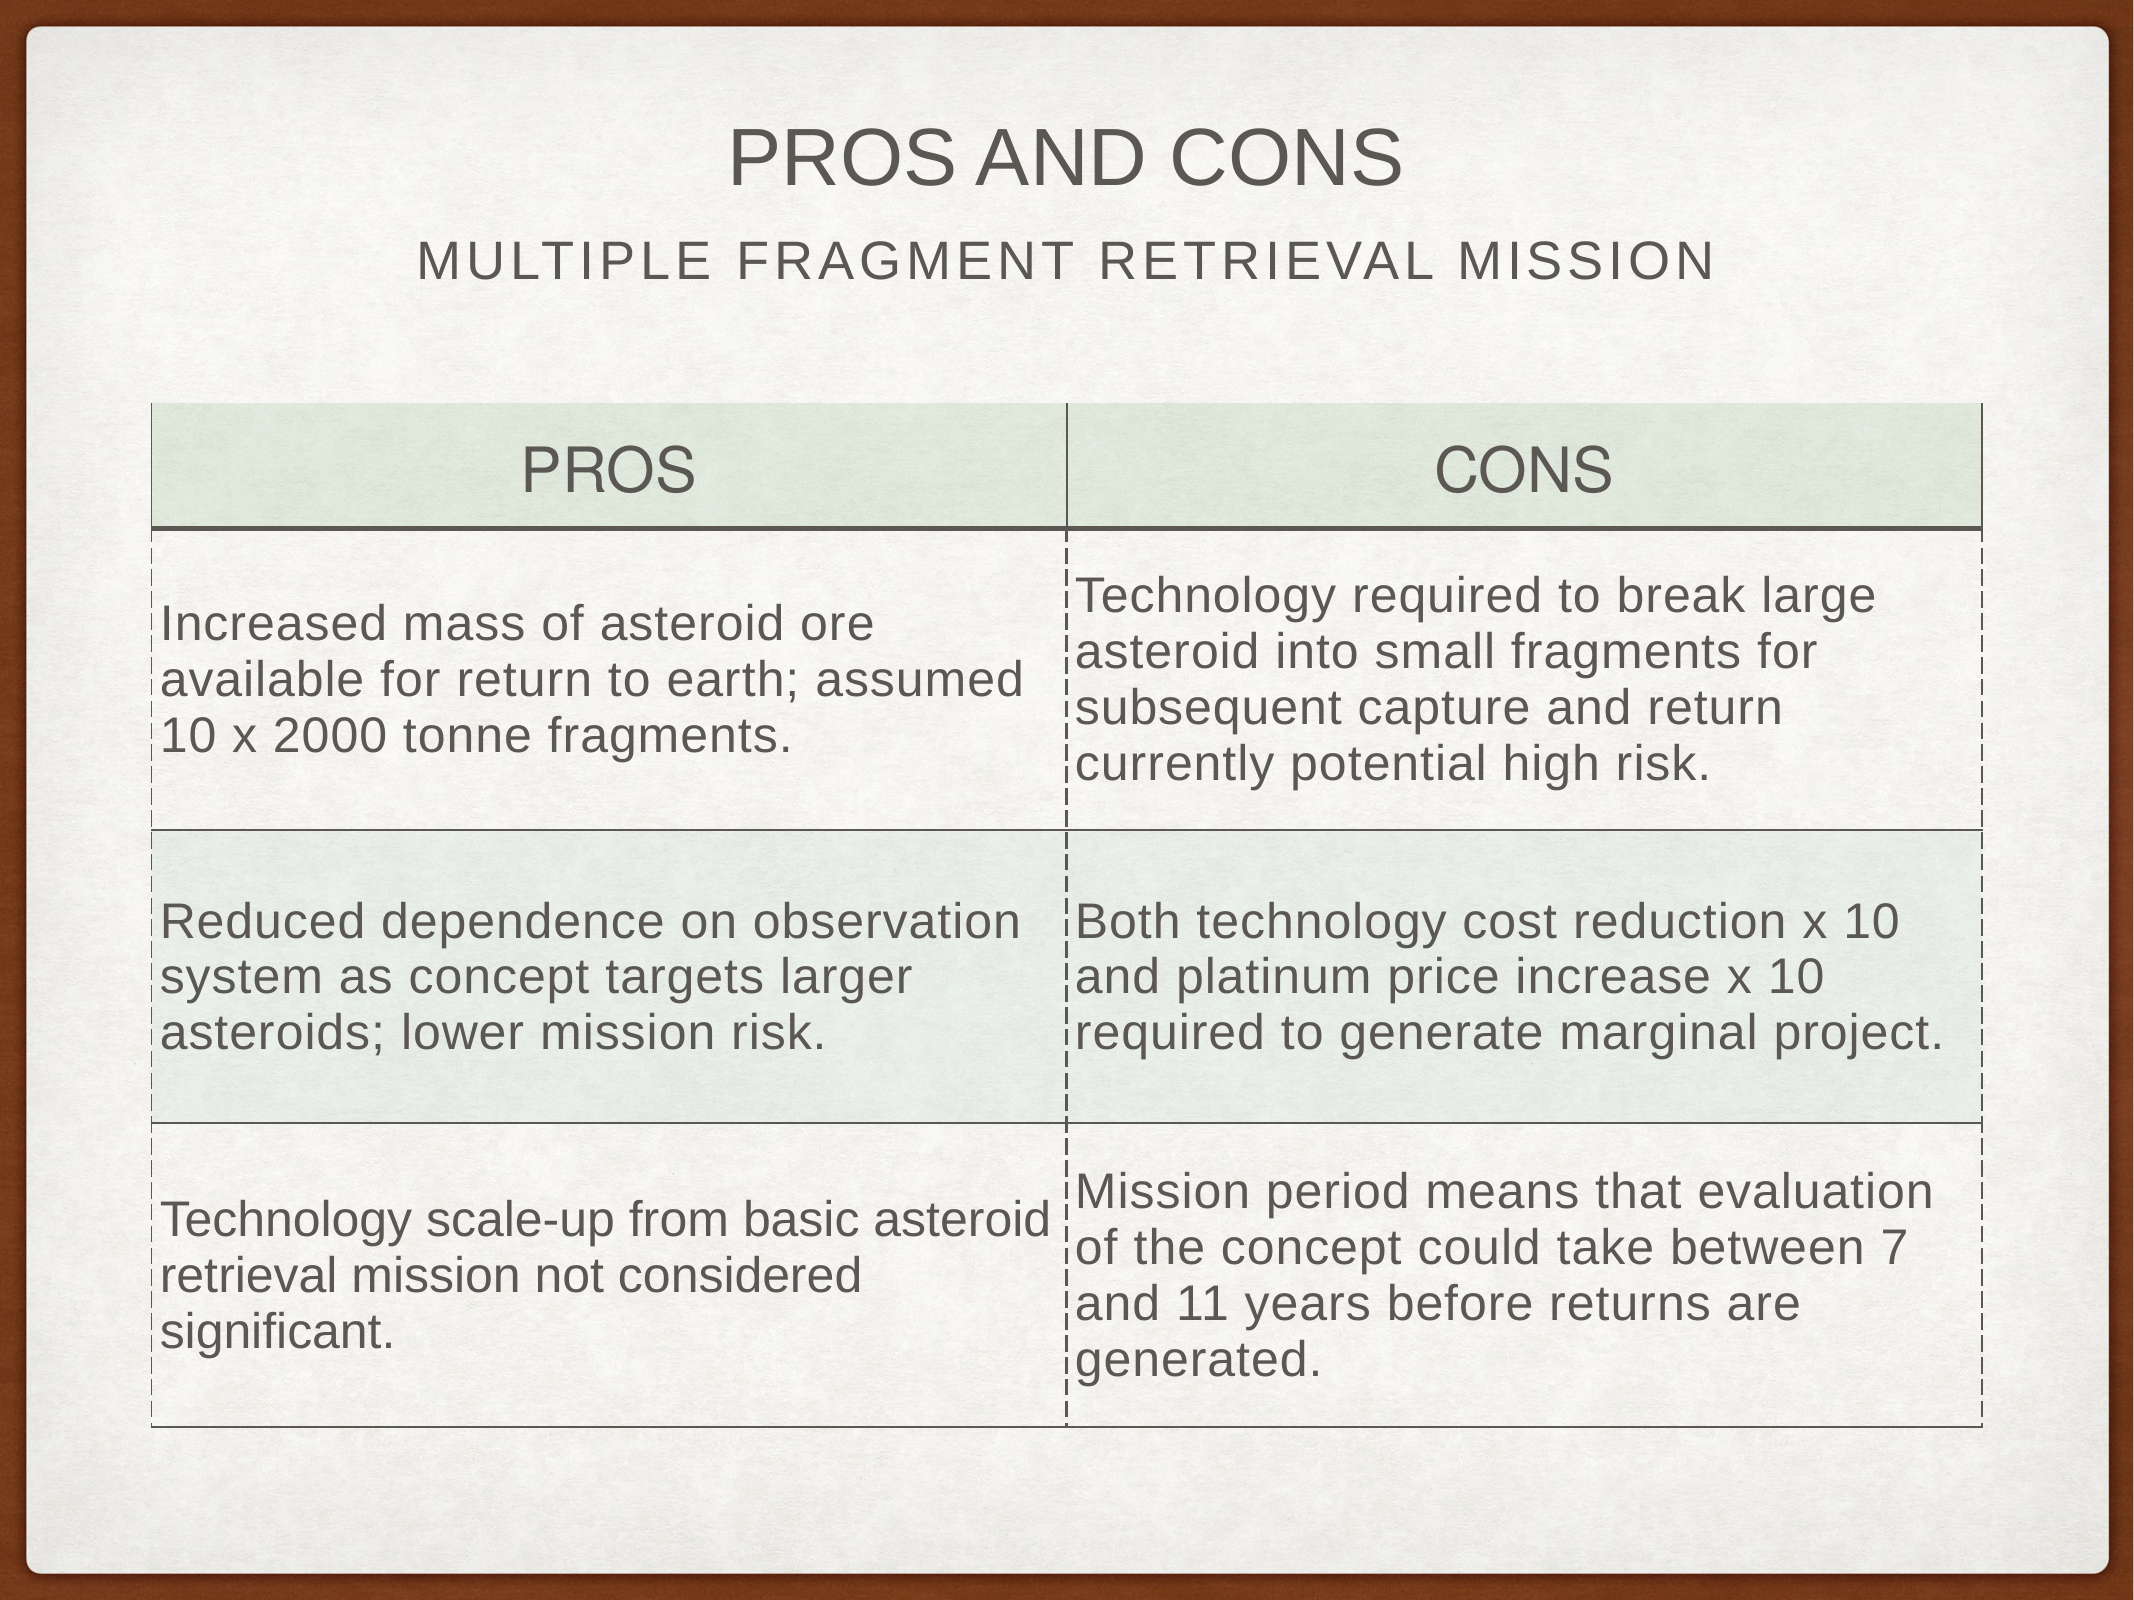

Pros and Cons
Multiple Fragment Retrieval Mission
| PROS | CONS |
| --- | --- |
| Increased mass of asteroid ore available for return to earth; assumed 10 x 2000 tonne fragments. | Technology required to break large asteroid into small fragments for subsequent capture and return currently potential high risk. |
| Reduced dependence on observation system as concept targets larger asteroids; lower mission risk. | Both technology cost reduction x 10 and platinum price increase x 10 required to generate marginal project. |
| Technology scale-up from basic asteroid retrieval mission not considered significant. | Mission period means that evaluation of the concept could take between 7 and 11 years before returns are generated. |